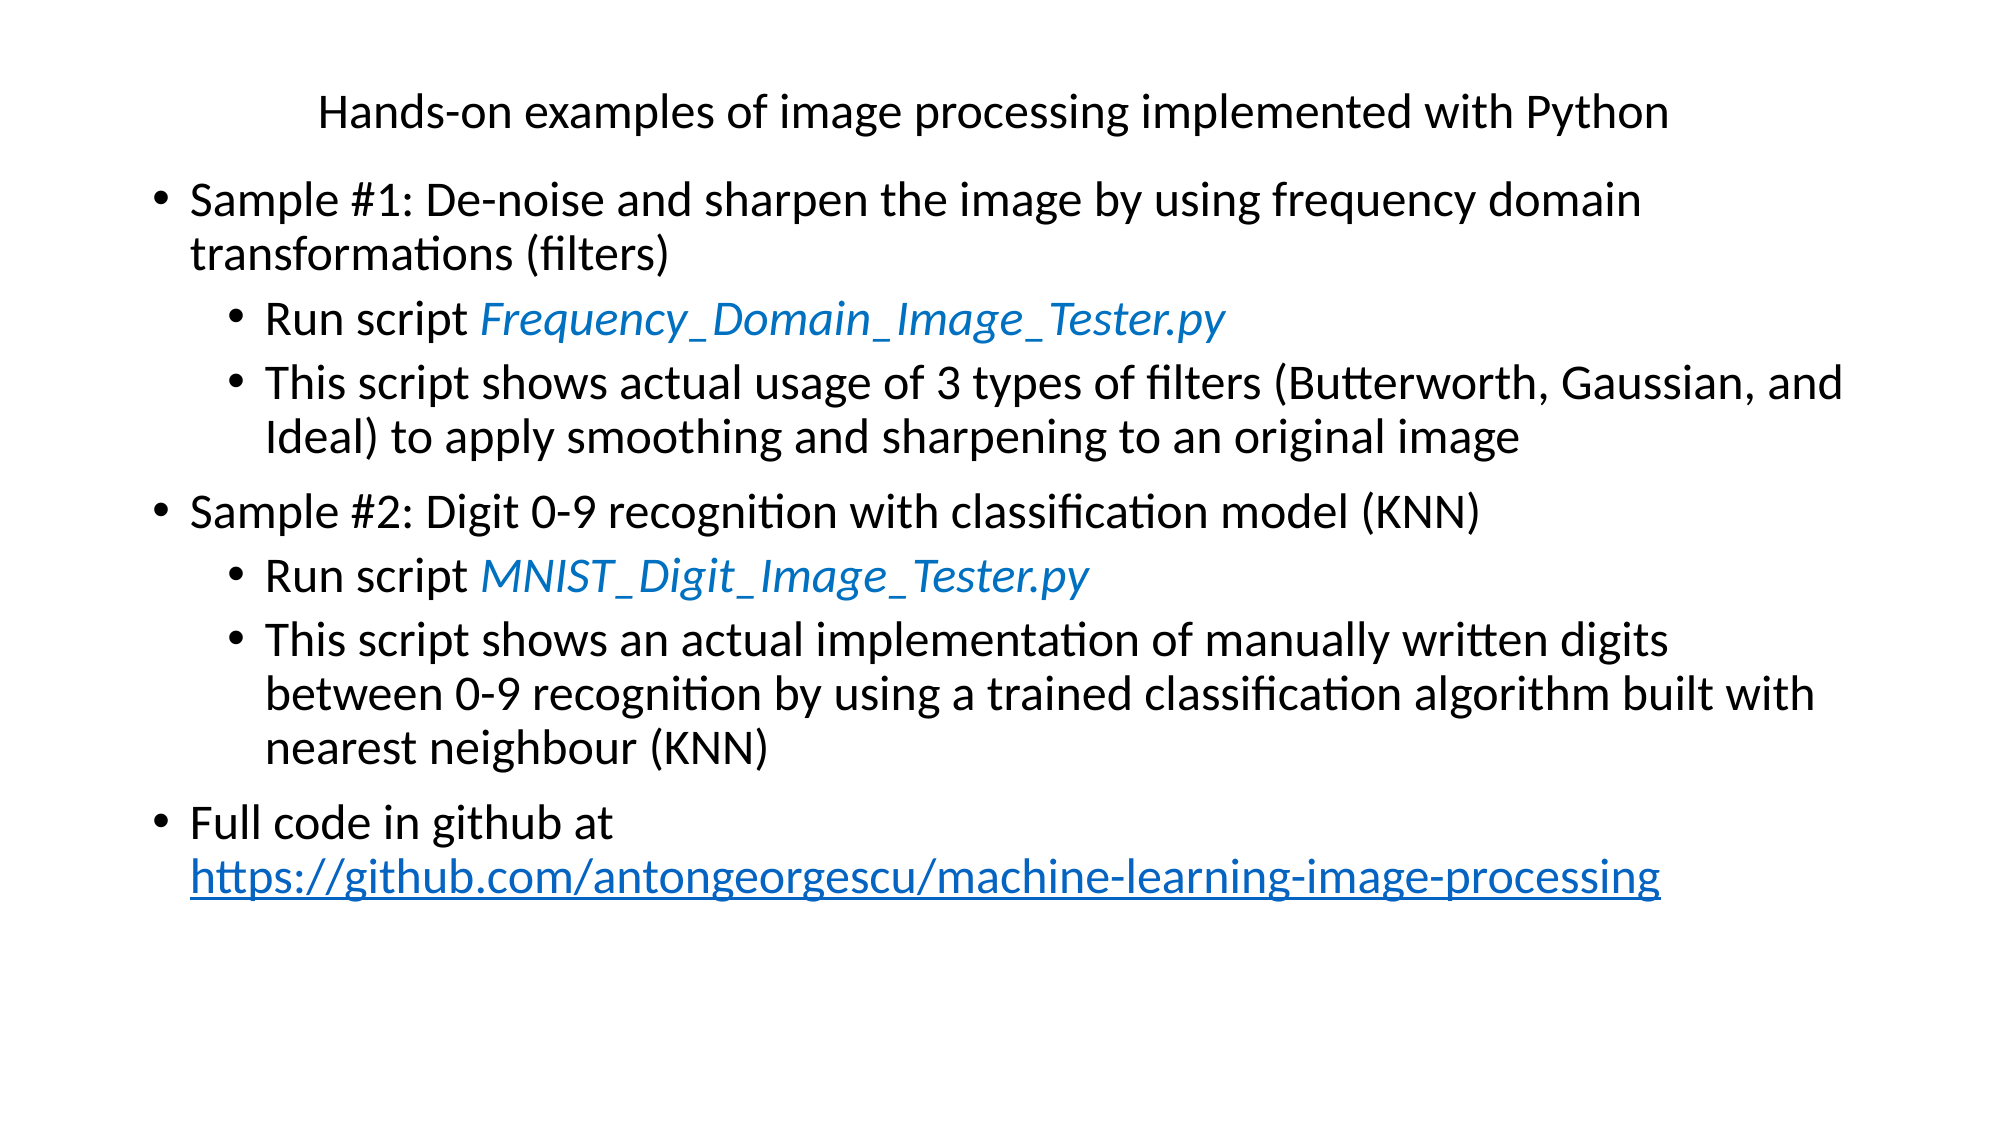

# Hands-on examples of image processing implemented with Python
Sample #1: De-noise and sharpen the image by using frequency domain transformations (filters)
Run script Frequency_Domain_Image_Tester.py
This script shows actual usage of 3 types of filters (Butterworth, Gaussian, and Ideal) to apply smoothing and sharpening to an original image
Sample #2: Digit 0-9 recognition with classification model (KNN)
Run script MNIST_Digit_Image_Tester.py
This script shows an actual implementation of manually written digits between 0-9 recognition by using a trained classification algorithm built with nearest neighbour (KNN)
Full code in github at https://github.com/antongeorgescu/machine-learning-image-processing